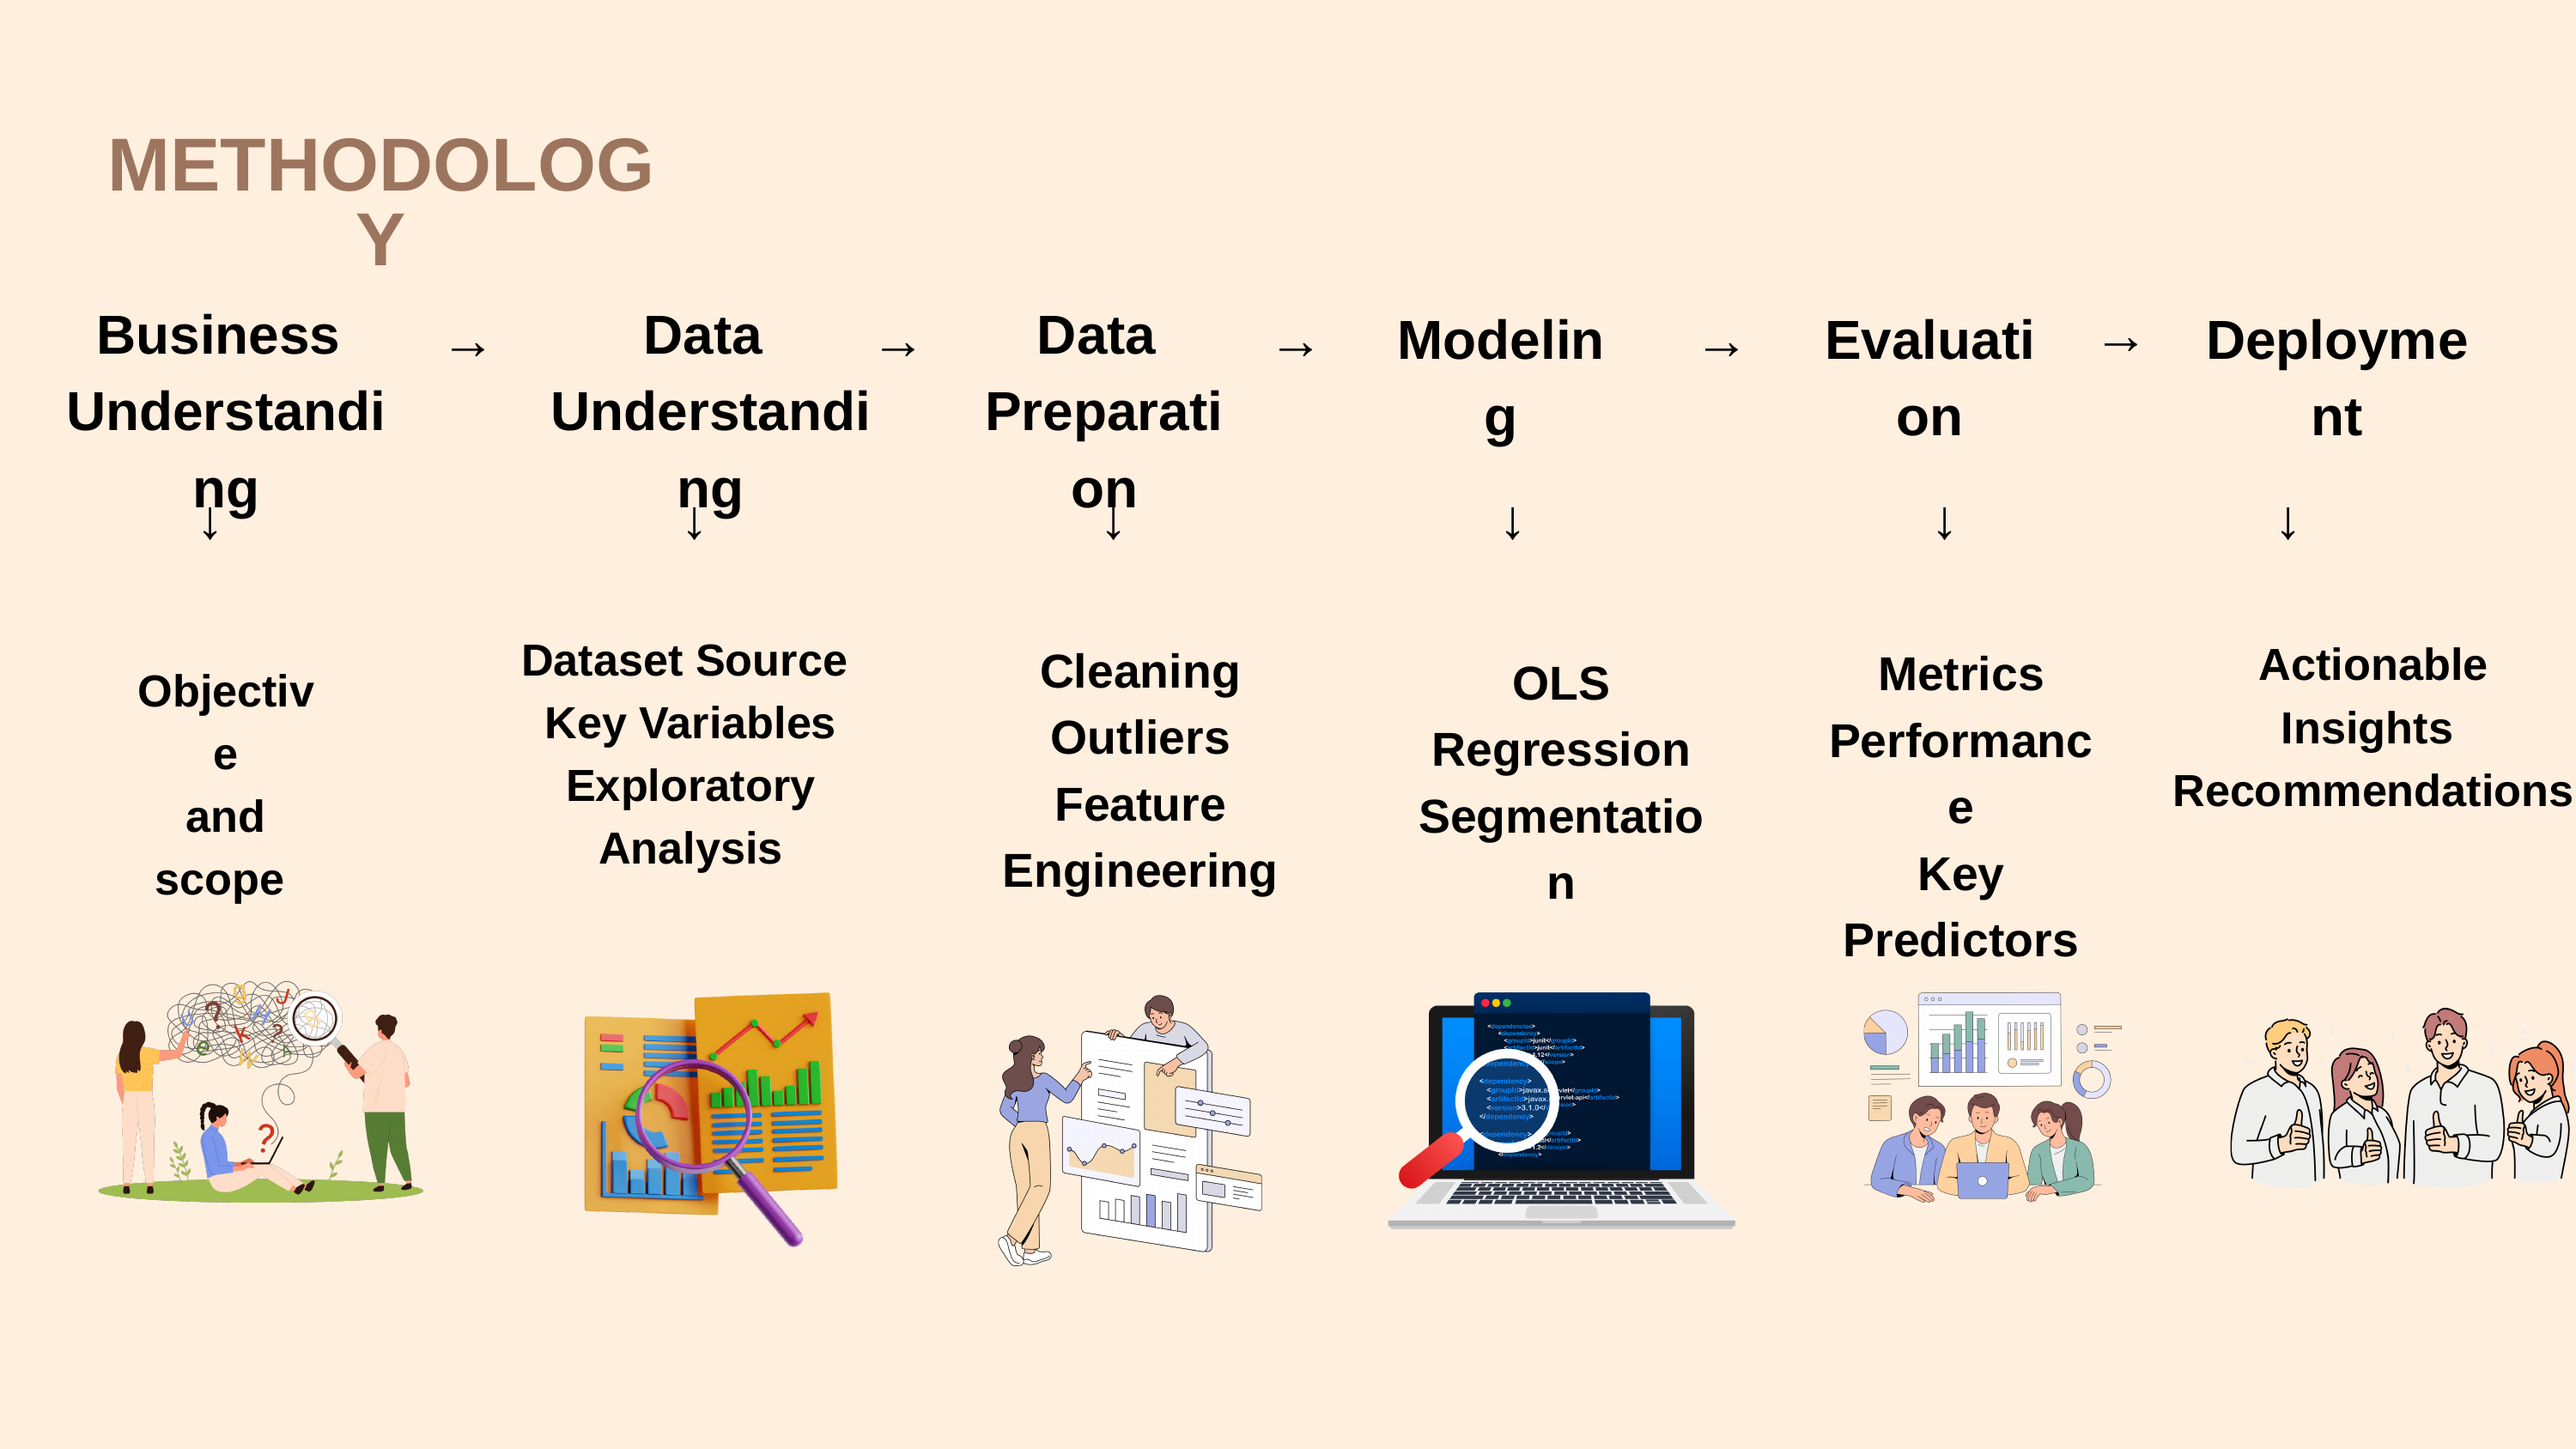

METHODOLOGY
Business
Understanding
Data
Understanding
Data
Preparation
→
→
→
→
Modeling
→
Evaluation
Deployment
→
→
→
→
→
→
Dataset Source
Key Variables Exploratory Analysis
Actionable Insights  Recommendations
Cleaning
Outliers
Feature Engineering
Metrics
Performance
Key Predictors
OLS Regression
Segmentation
Objective
and scope